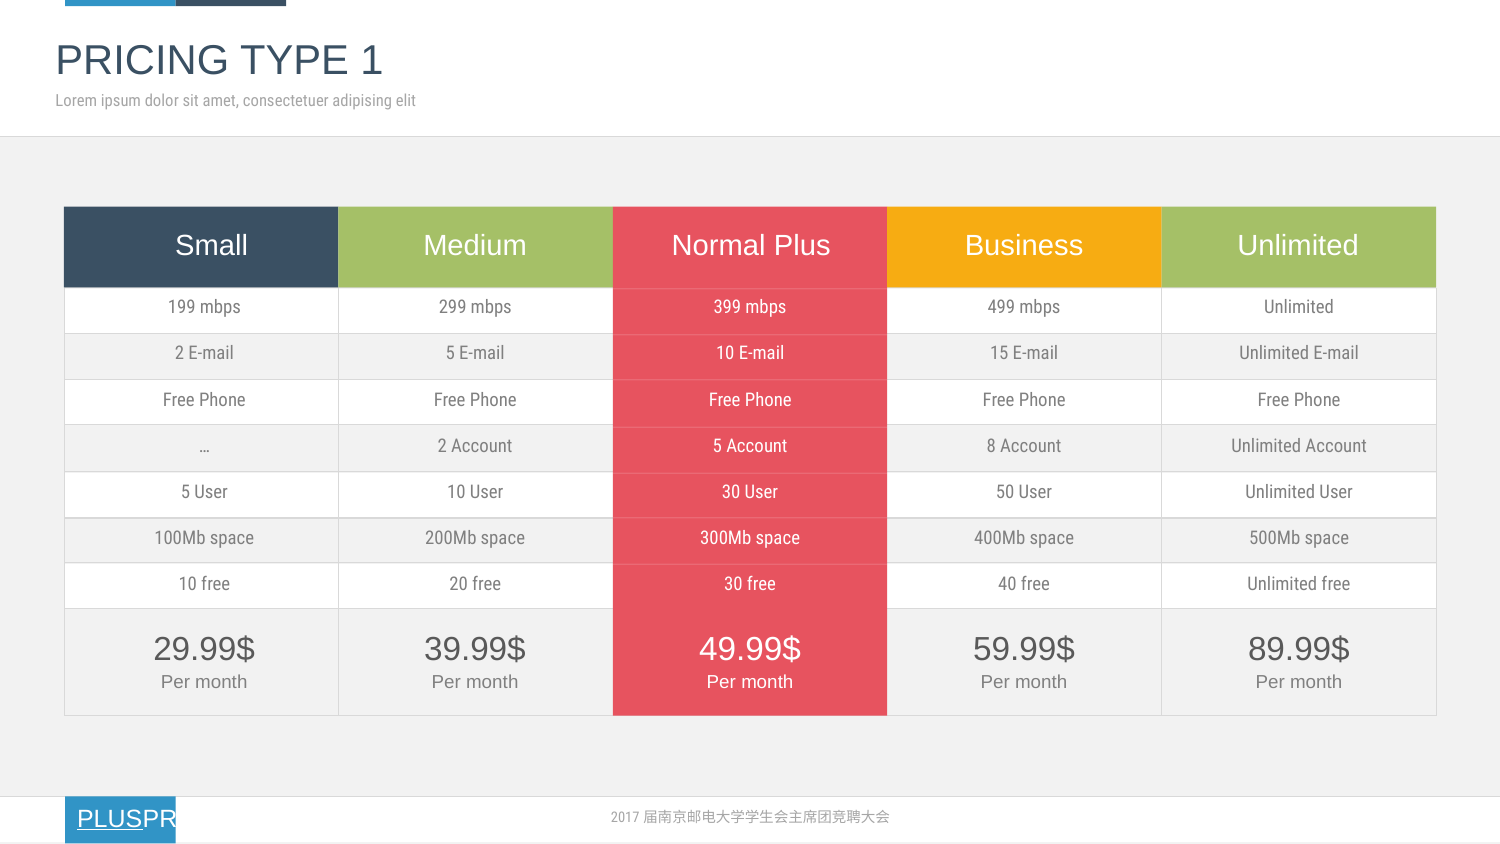

# PRICING TYPE 1
Lorem ipsum dolor sit amet, consectetuer adipising elit

Small
Medium
Normal Plus
Business
Unlimited

199 mbps
2 E-mail
Free Phone
…
5 User
100Mb space
10 free
299 mbps
5 E-mail
Free Phone
2 Account
10 User
200Mb space
20 free
399 mbps
10 E-mail
Free Phone
5 Account
30 User
300Mb space
30 free
499 mbps
15 E-mail
Free Phone
8 Account
50 User
400Mb space
40 free
Unlimited
Unlimited E-mail
Free Phone
Unlimited Account
Unlimited User
500Mb space
Unlimited free

29.99$
Per month
39.99$
Per month
49.99$
Per month
59.99$
Per month
89.99$
Per month